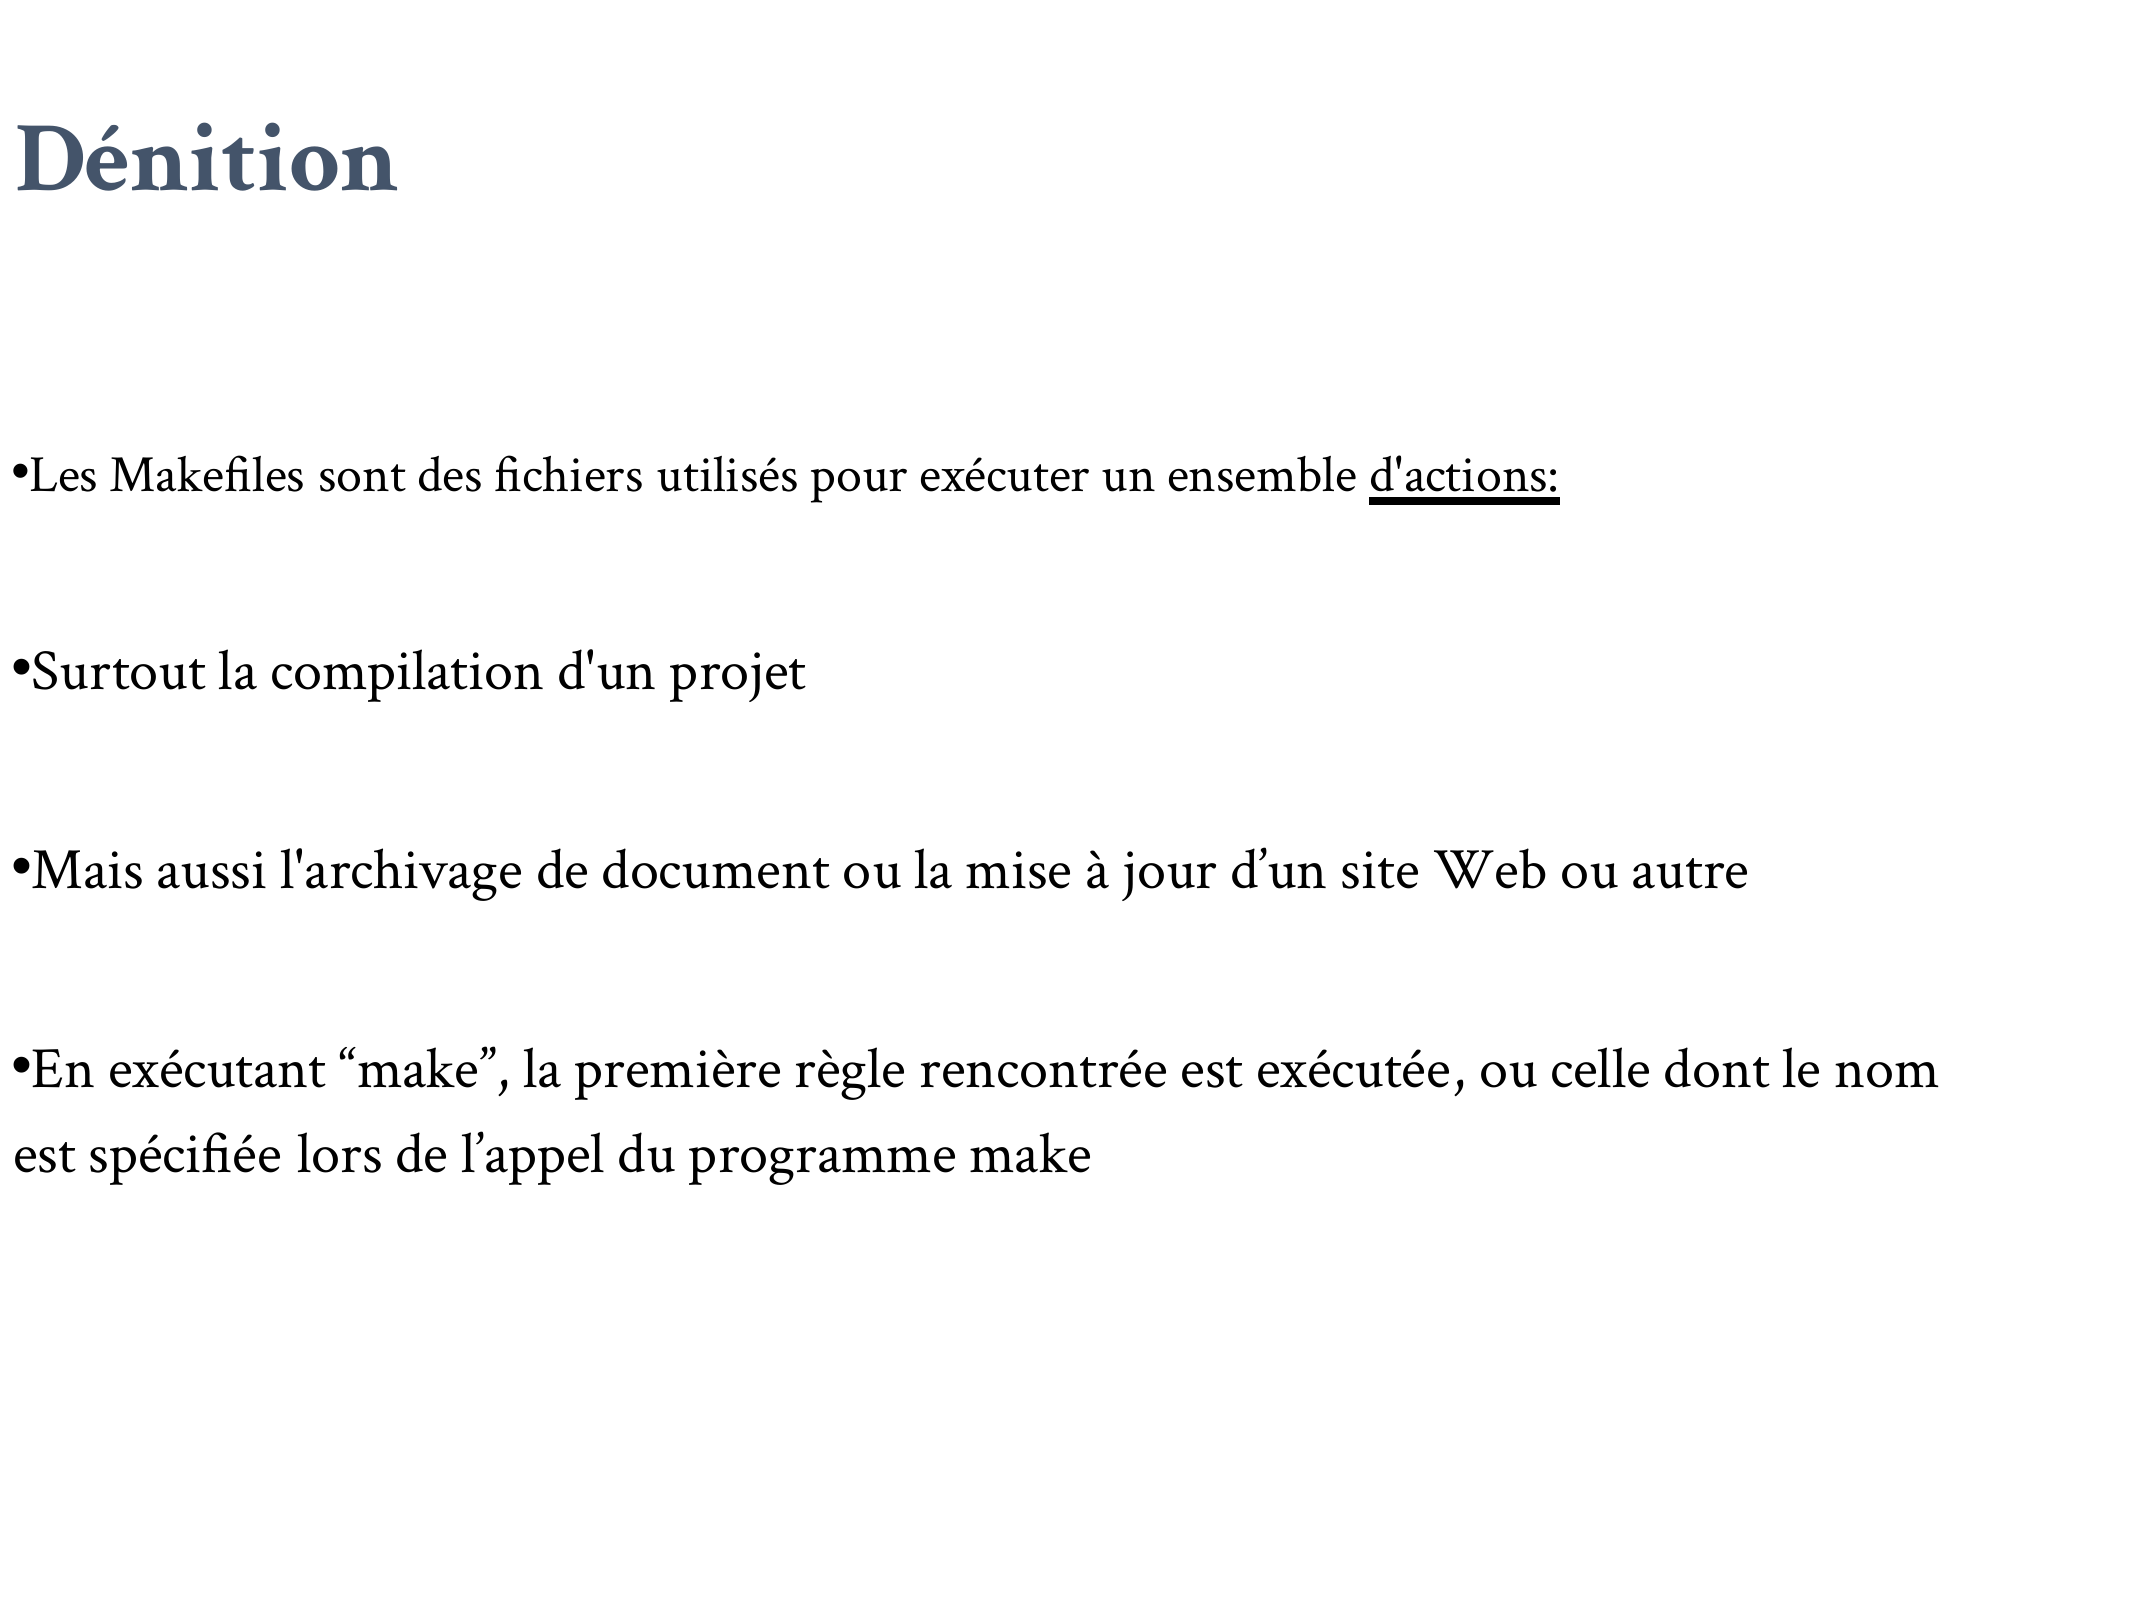

# Dénition
Les Makefiles sont des fichiers utilisés pour exécuter un ensemble d'actions:
Surtout la compilation d'un projet
Mais aussi l'archivage de document ou la mise à jour d’un site Web ou autre
En exécutant “make”, la première règle rencontrée est exécutée, ou celle dont le nom est spécifiée lors de l’appel du programme make